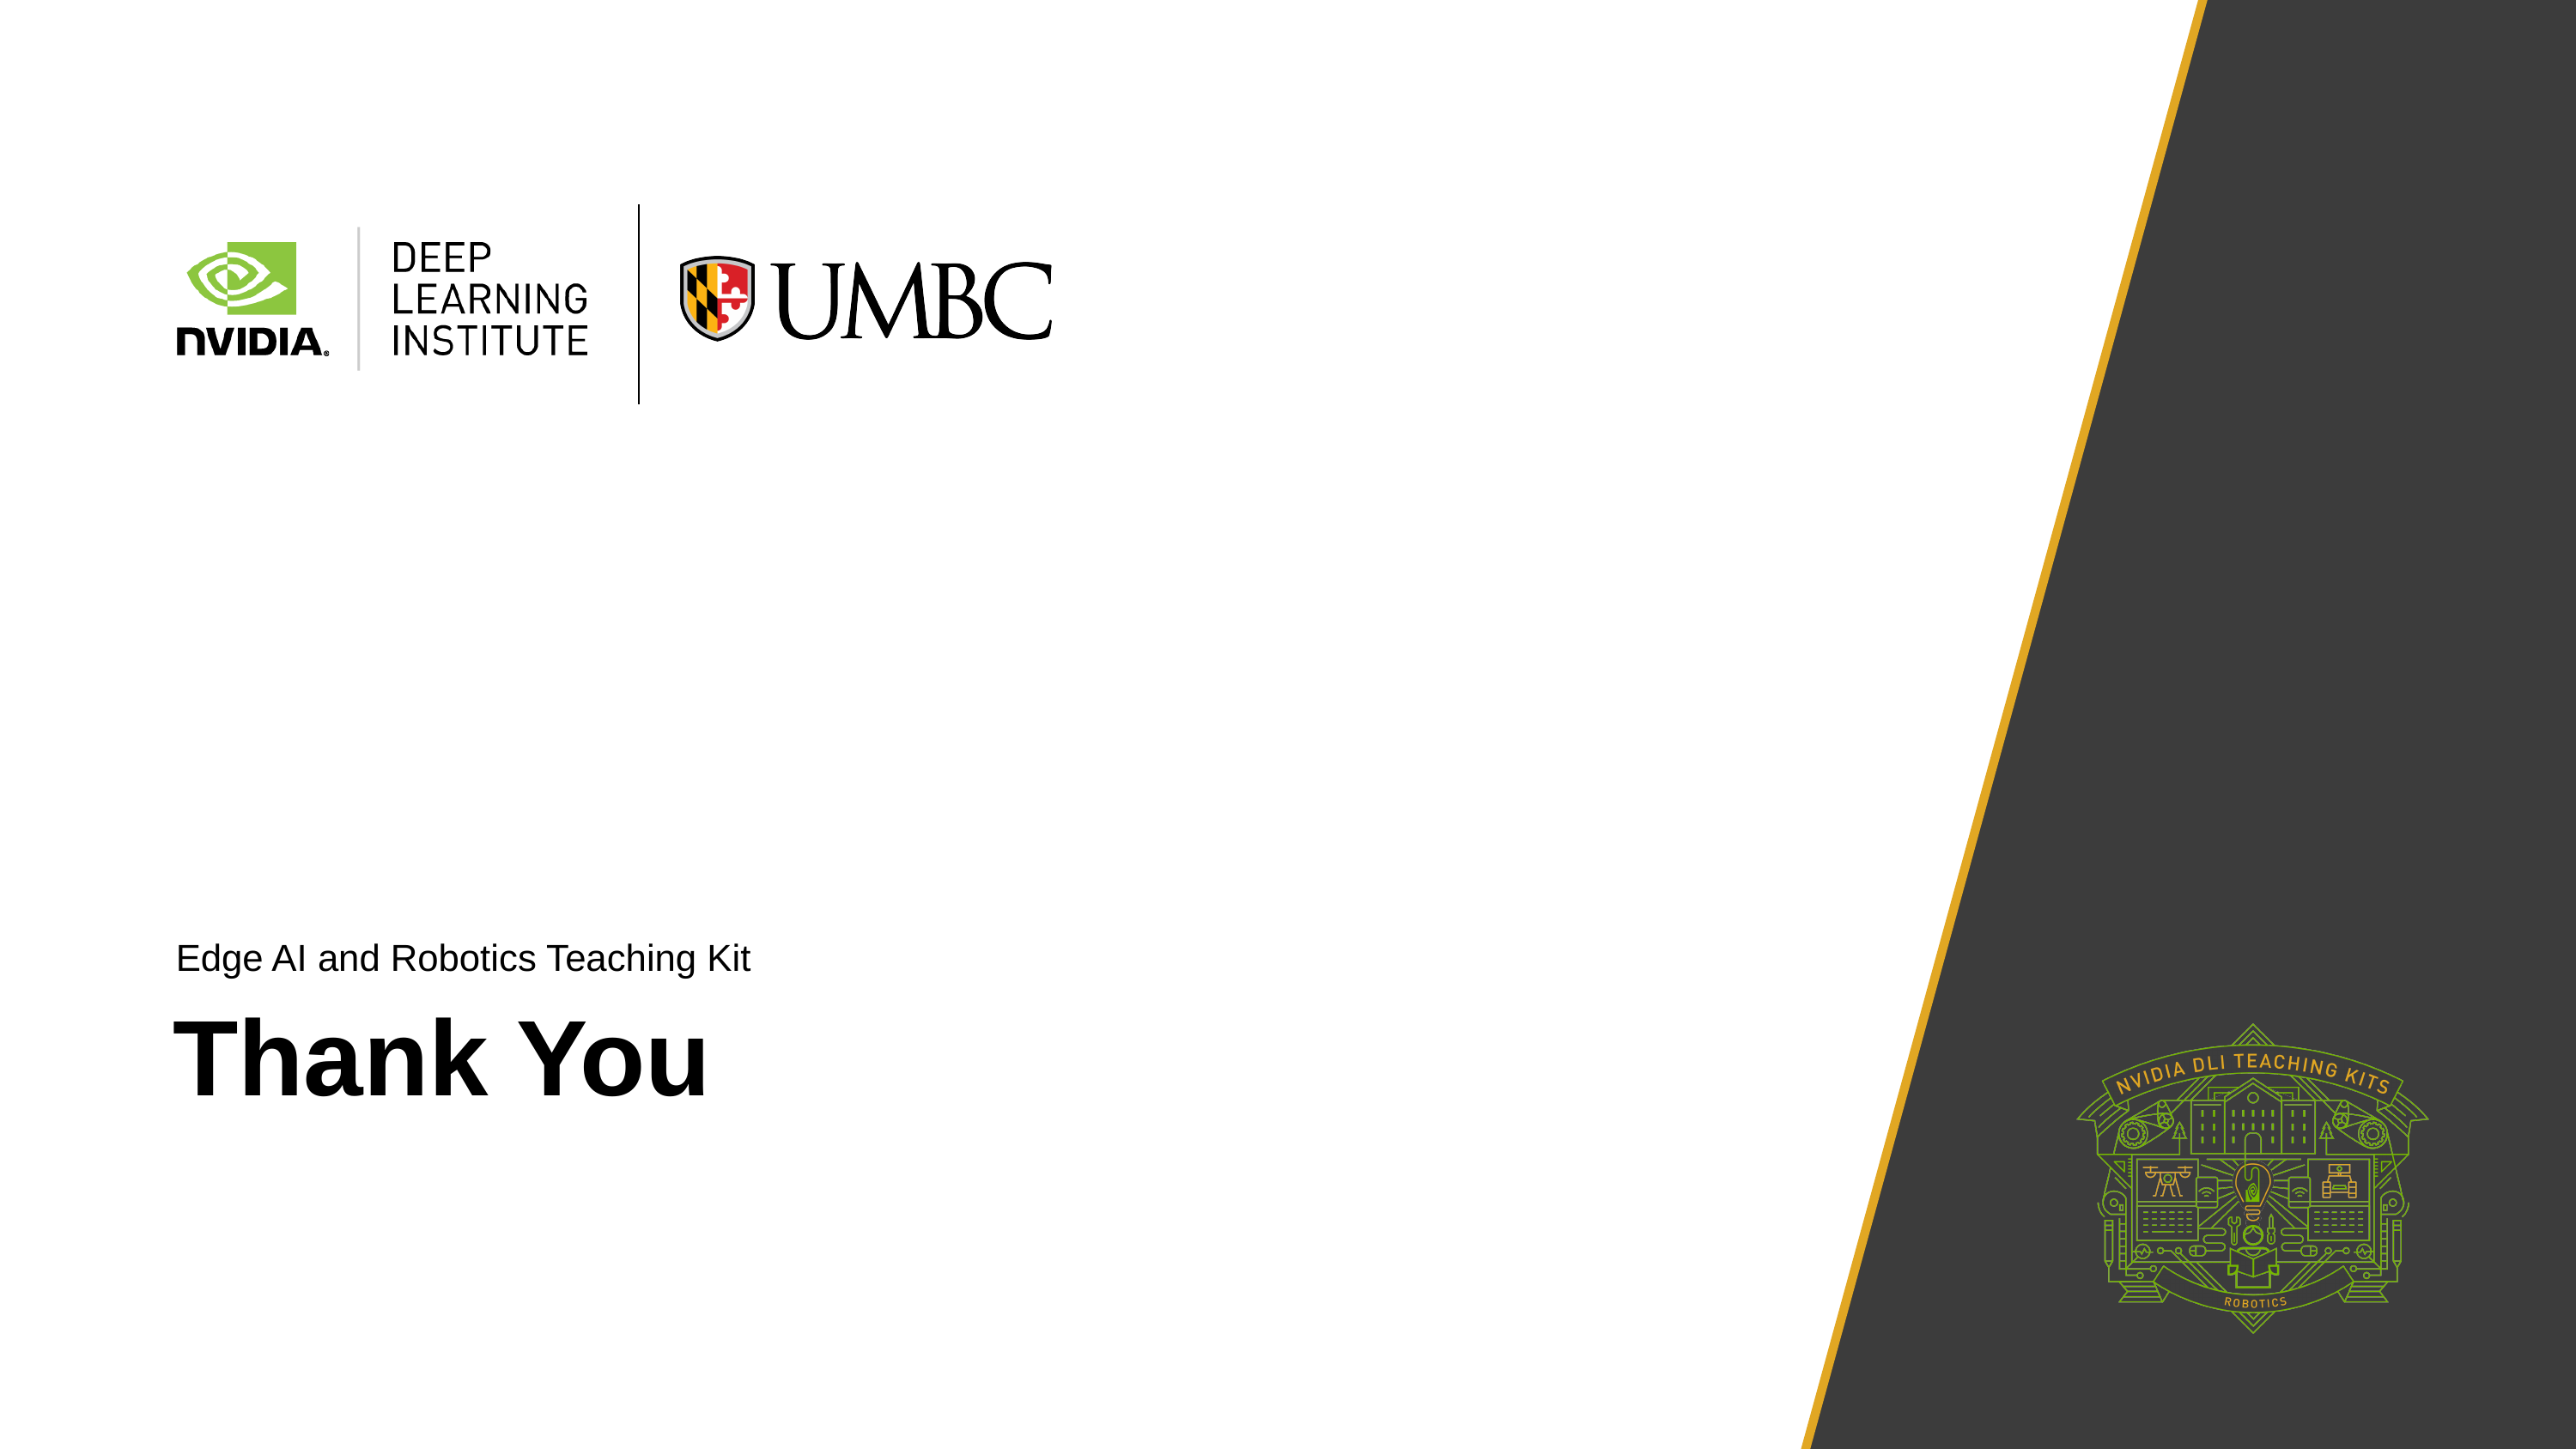

Edge AI and Robotics Teaching Kit
Thank You